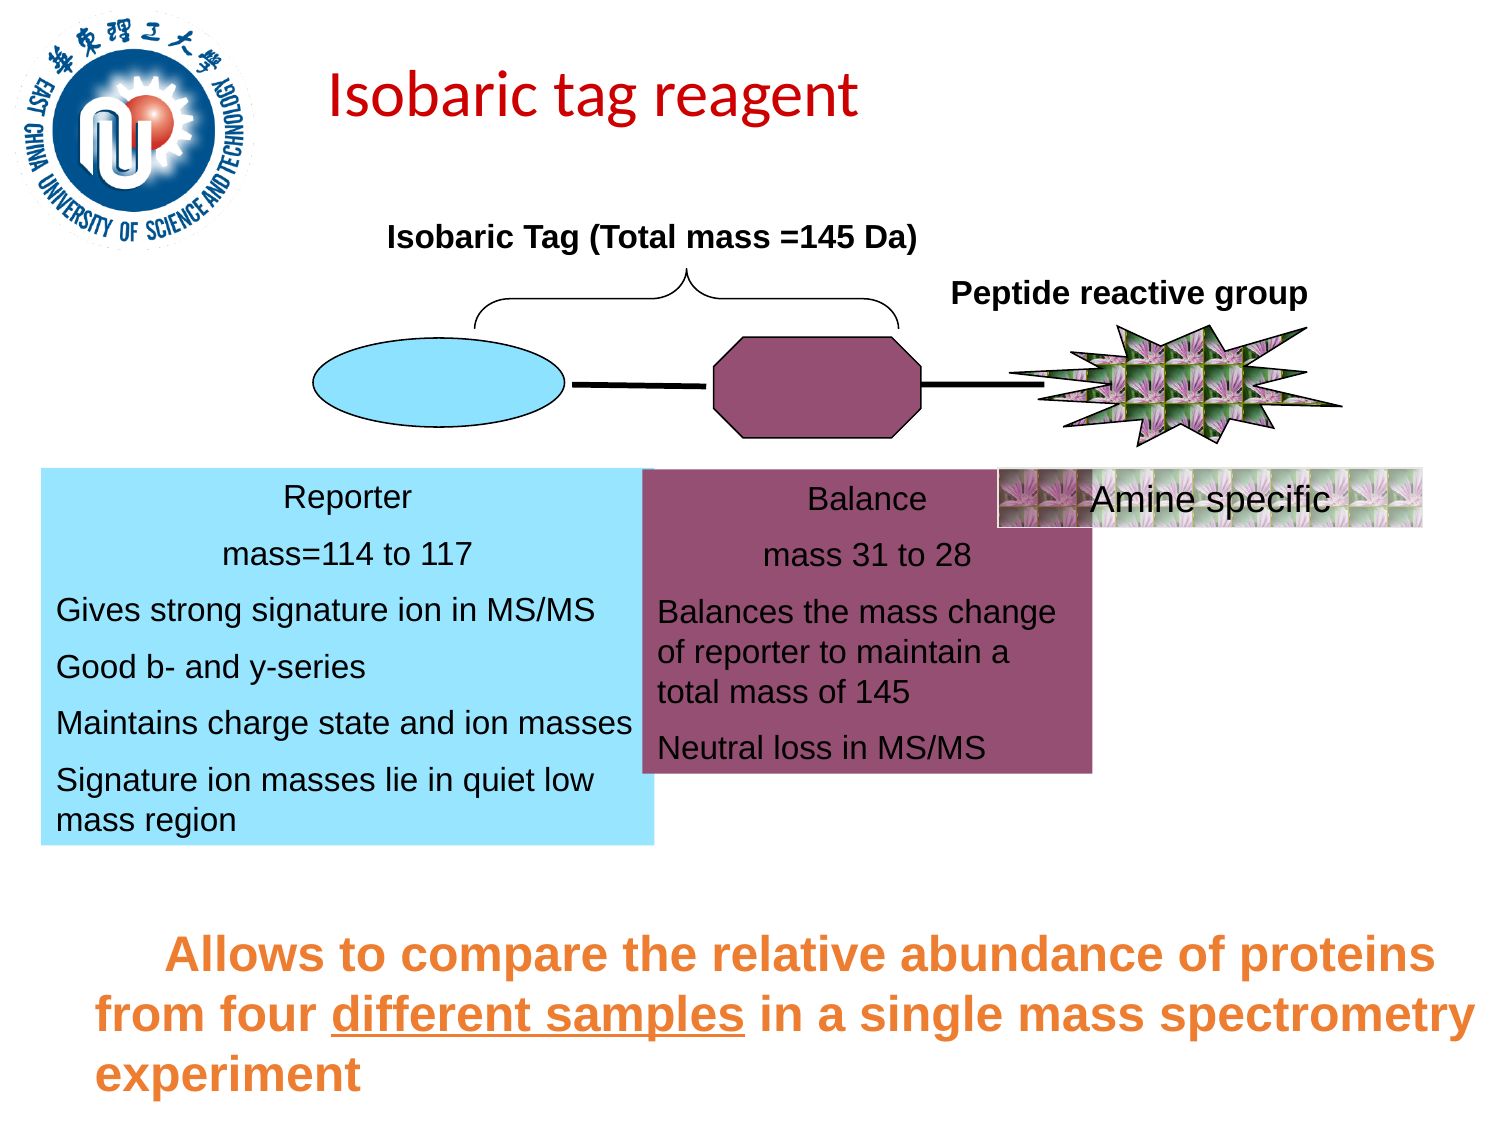

Isobaric tag reagent
Isobaric Tag (Total mass =145 Da)

Peptide reactive group

Reporter
mass=114 to 117
Gives strong signature ion in MS/MS
Good b- and y-series
Maintains charge state and ion masses
Signature ion masses lie in quiet low mass region
Amine specific
Balance
mass 31 to 28
Balances the mass change of reporter to maintain a total mass of 145
Neutral loss in MS/MS

         Allows to compare the relative abundance of proteins from four different samples in a single mass spectrometry experiment